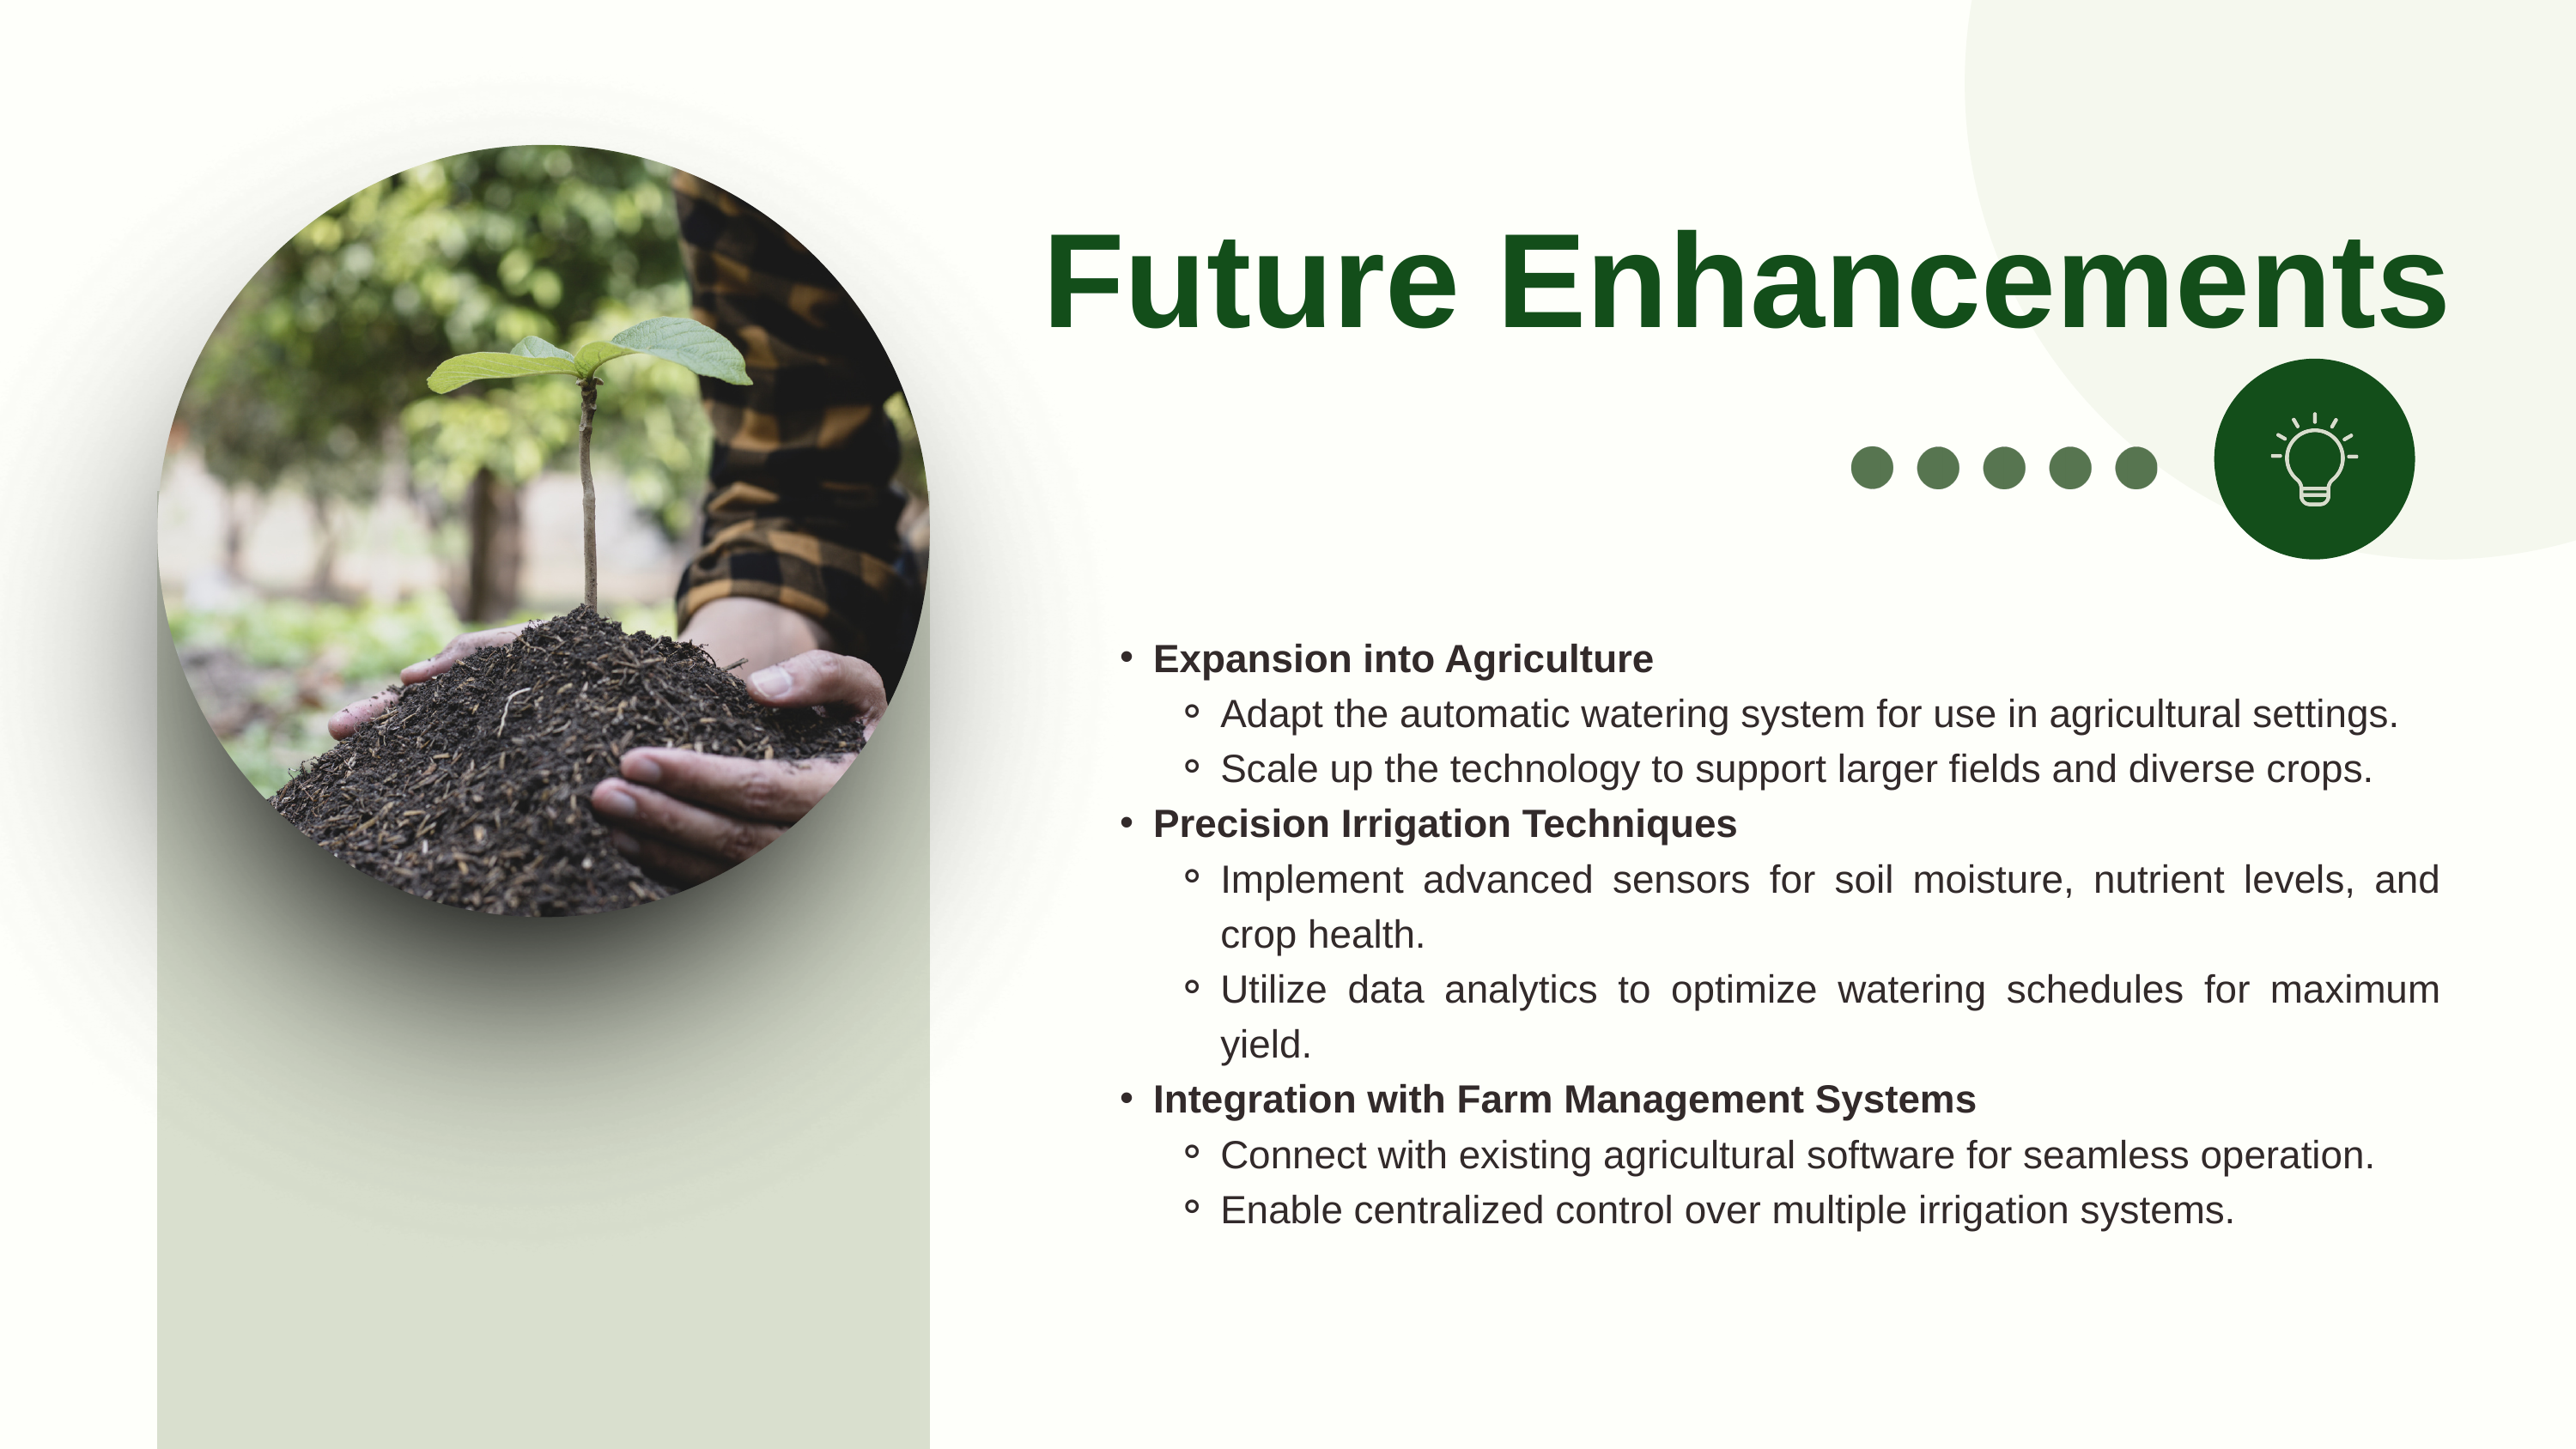

Future Enhancements

Expansion into Agriculture
Adapt the automatic watering system for use in agricultural settings.
Scale up the technology to support larger fields and diverse crops.
Precision Irrigation Techniques
Implement advanced sensors for soil moisture, nutrient levels, and crop health.
Utilize data analytics to optimize watering schedules for maximum yield.
Integration with Farm Management Systems
Connect with existing agricultural software for seamless operation.
Enable centralized control over multiple irrigation systems.